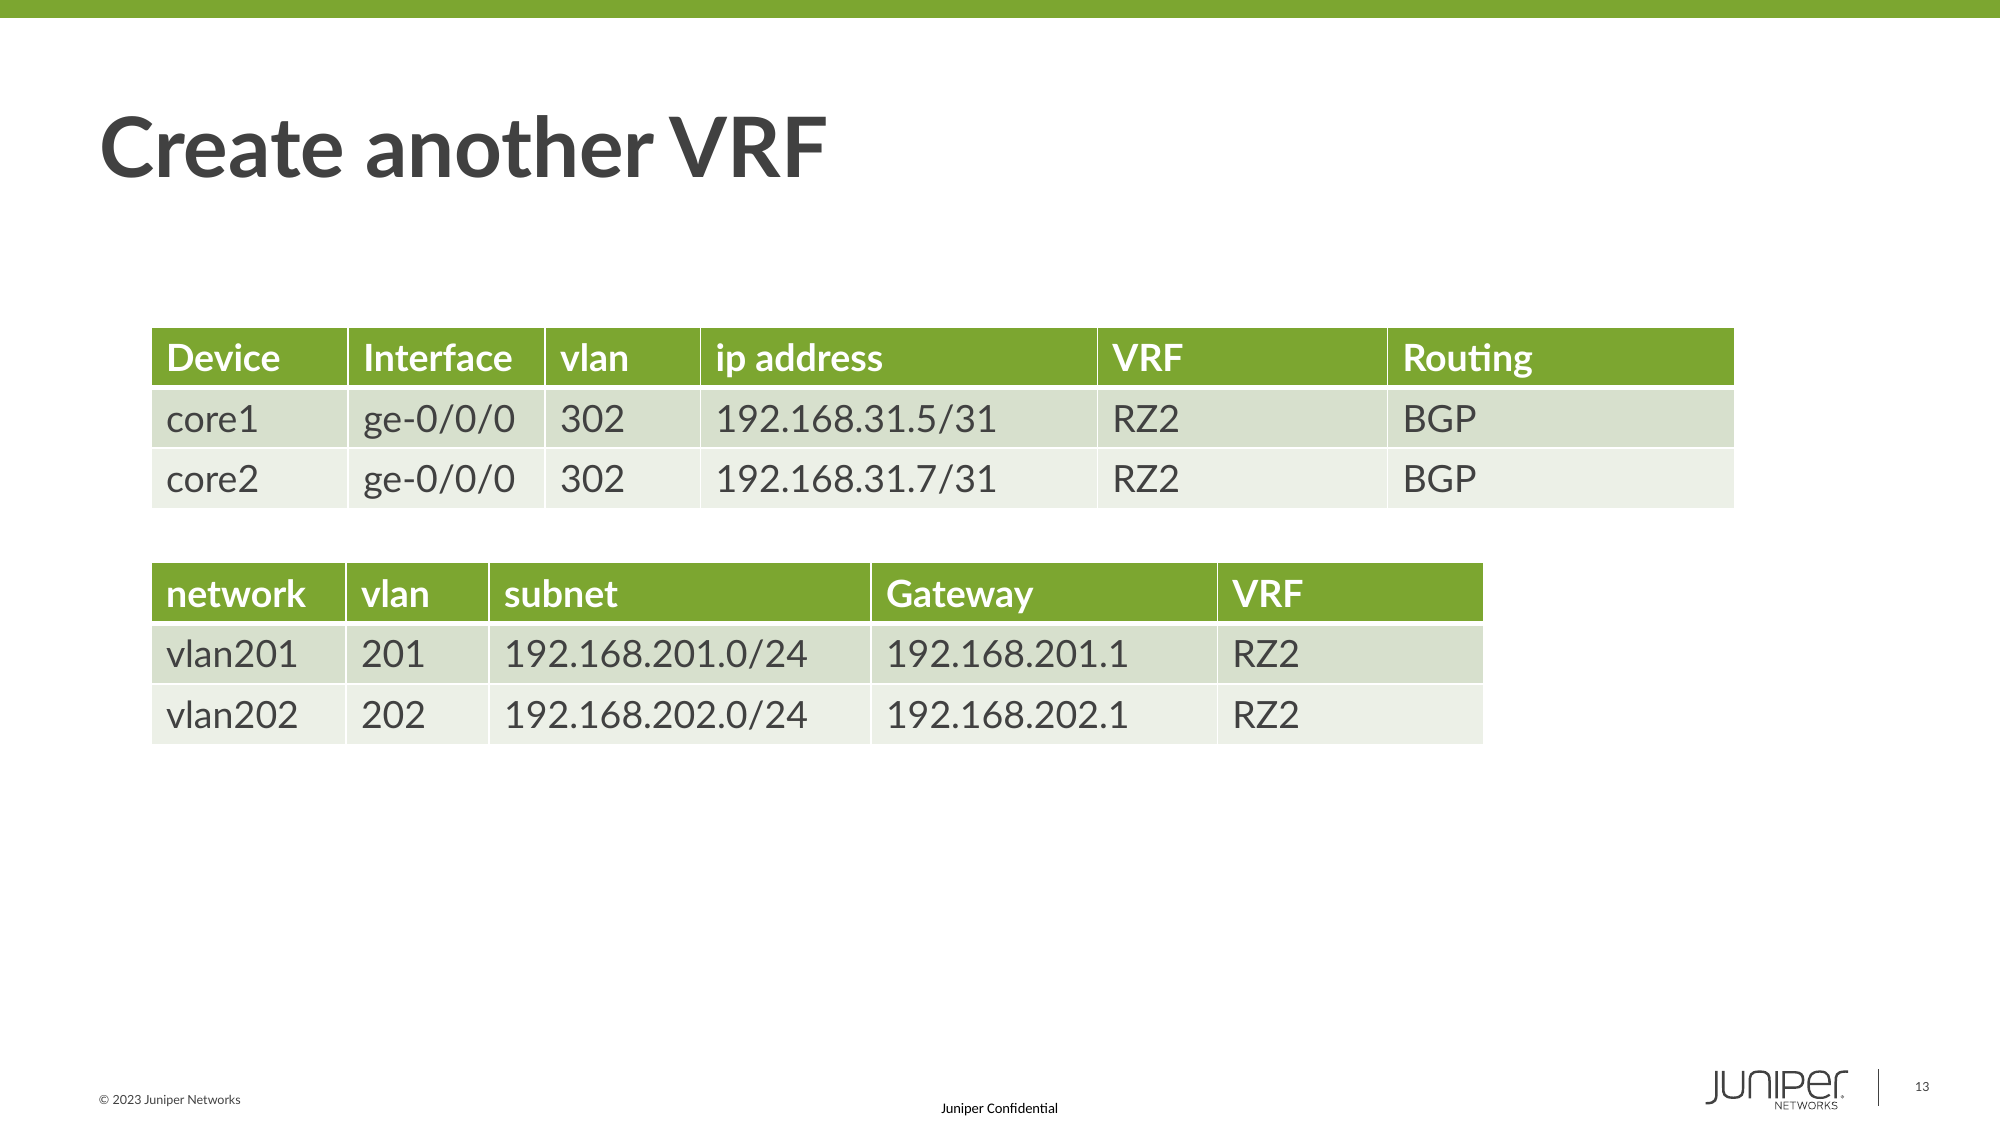

# Create another VRF
| Device | Interface | vlan | ip address | VRF | Routing |
| --- | --- | --- | --- | --- | --- |
| core1 | ge-0/0/0 | 302 | 192.168.31.5/31 | RZ2 | BGP |
| core2 | ge-0/0/0 | 302 | 192.168.31.7/31 | RZ2 | BGP |
| network | vlan | subnet | Gateway | VRF |
| --- | --- | --- | --- | --- |
| vlan201 | 201 | 192.168.201.0/24 | 192.168.201.1 | RZ2 |
| vlan202 | 202 | 192.168.202.0/24 | 192.168.202.1 | RZ2 |